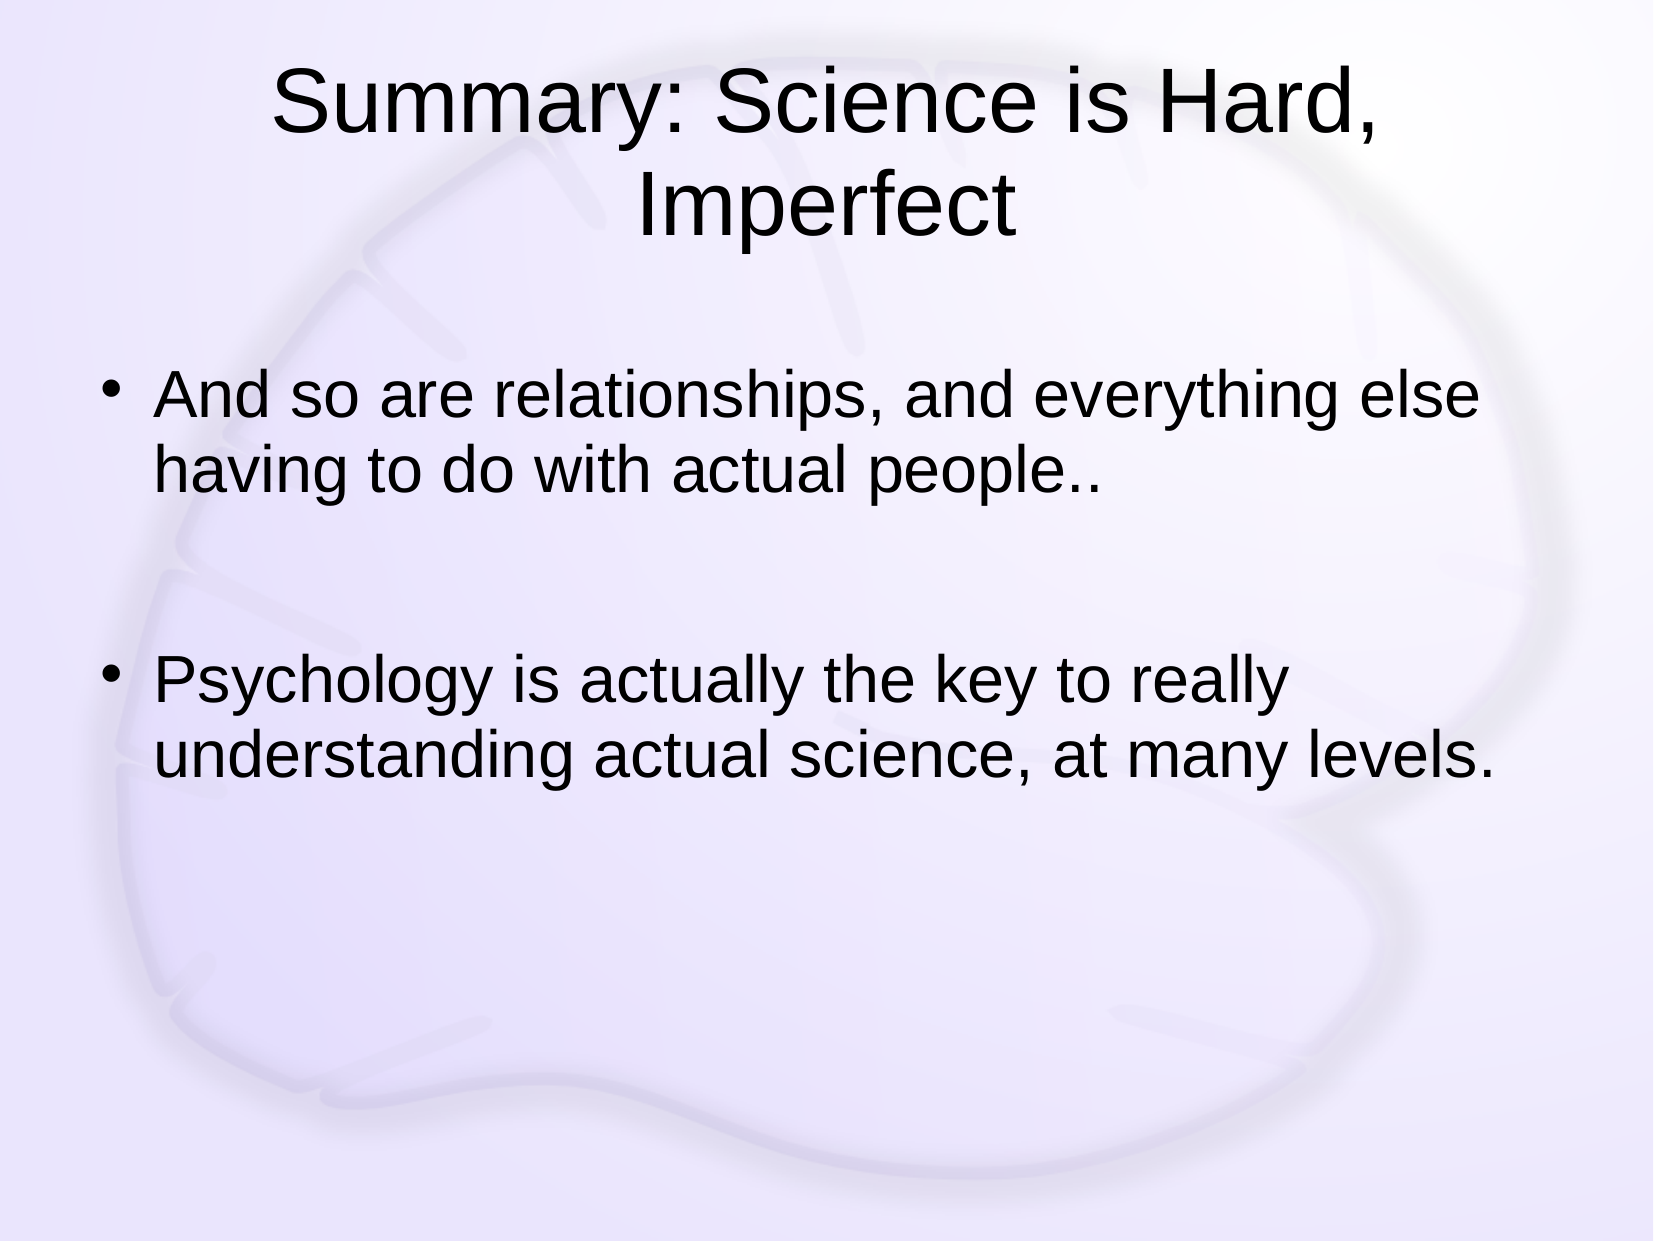

# Summary: Science is Hard, Imperfect
And so are relationships, and everything else having to do with actual people..

Psychology is actually the key to really understanding actual science, at many levels.